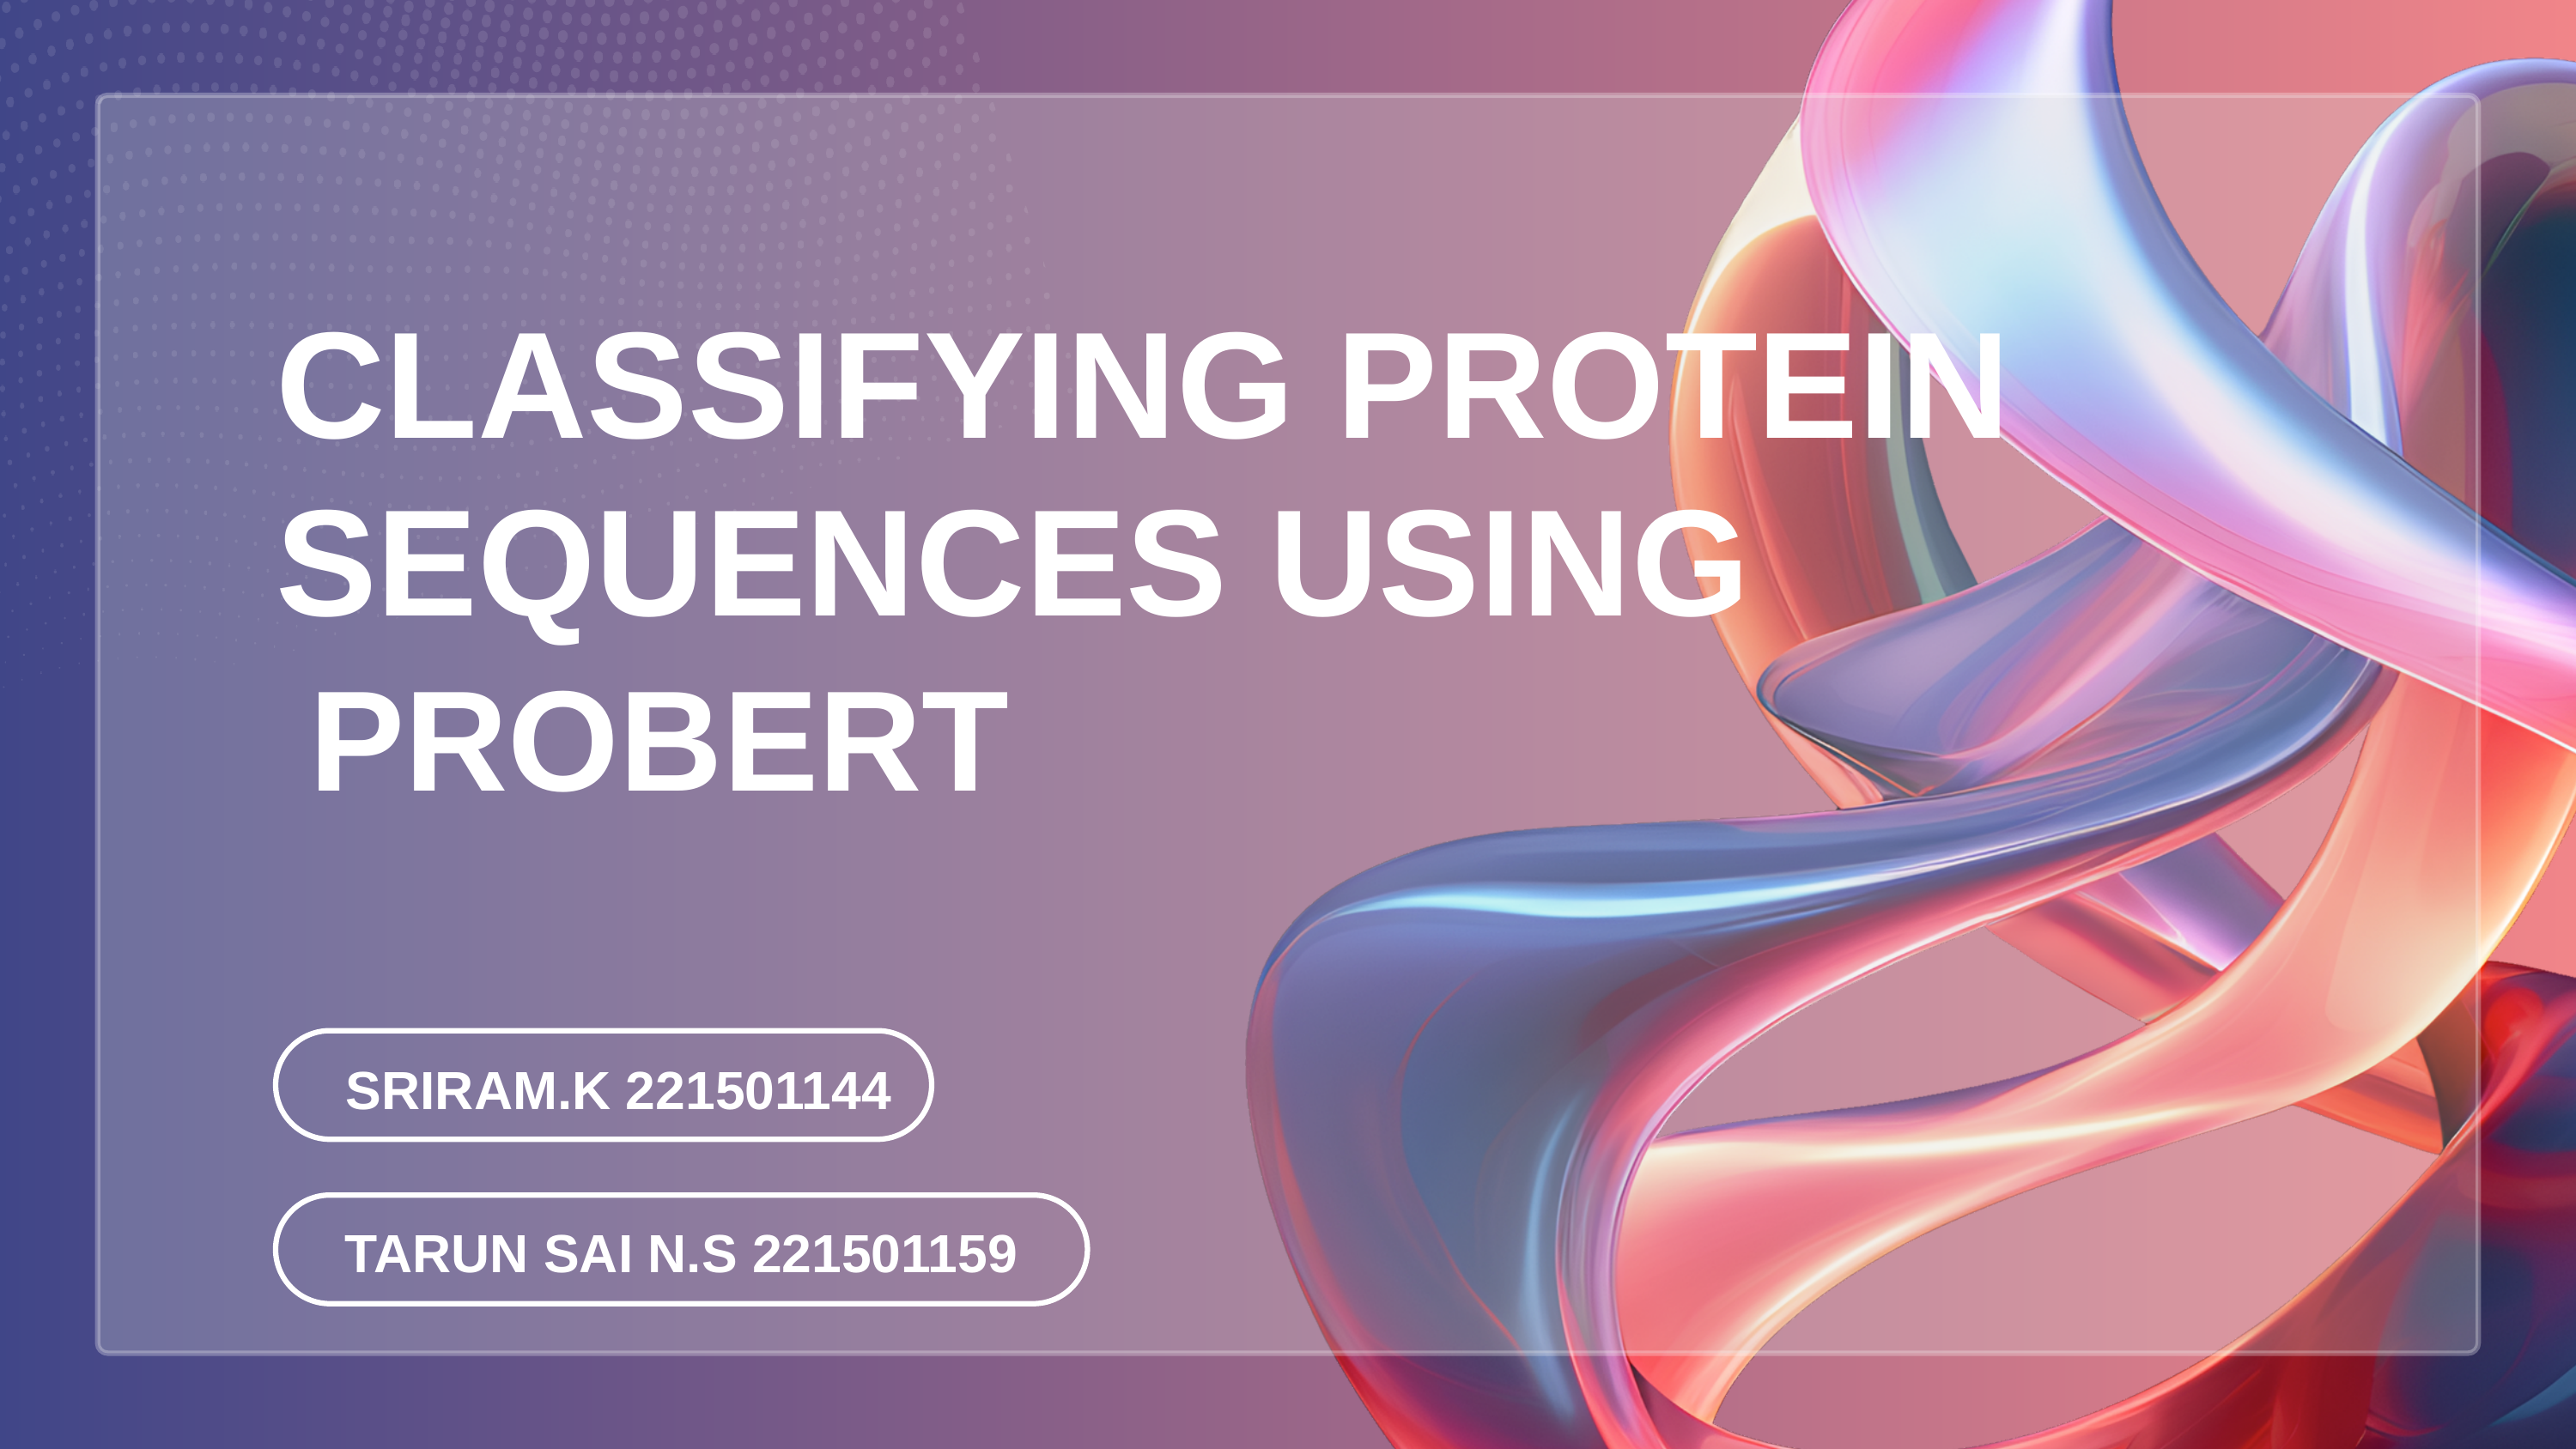

CLASSIFYING PROTEIN SEQUENCES USING
PROBERT

SRIRAM.K 221501144

TARUN SAI N.S 221501159